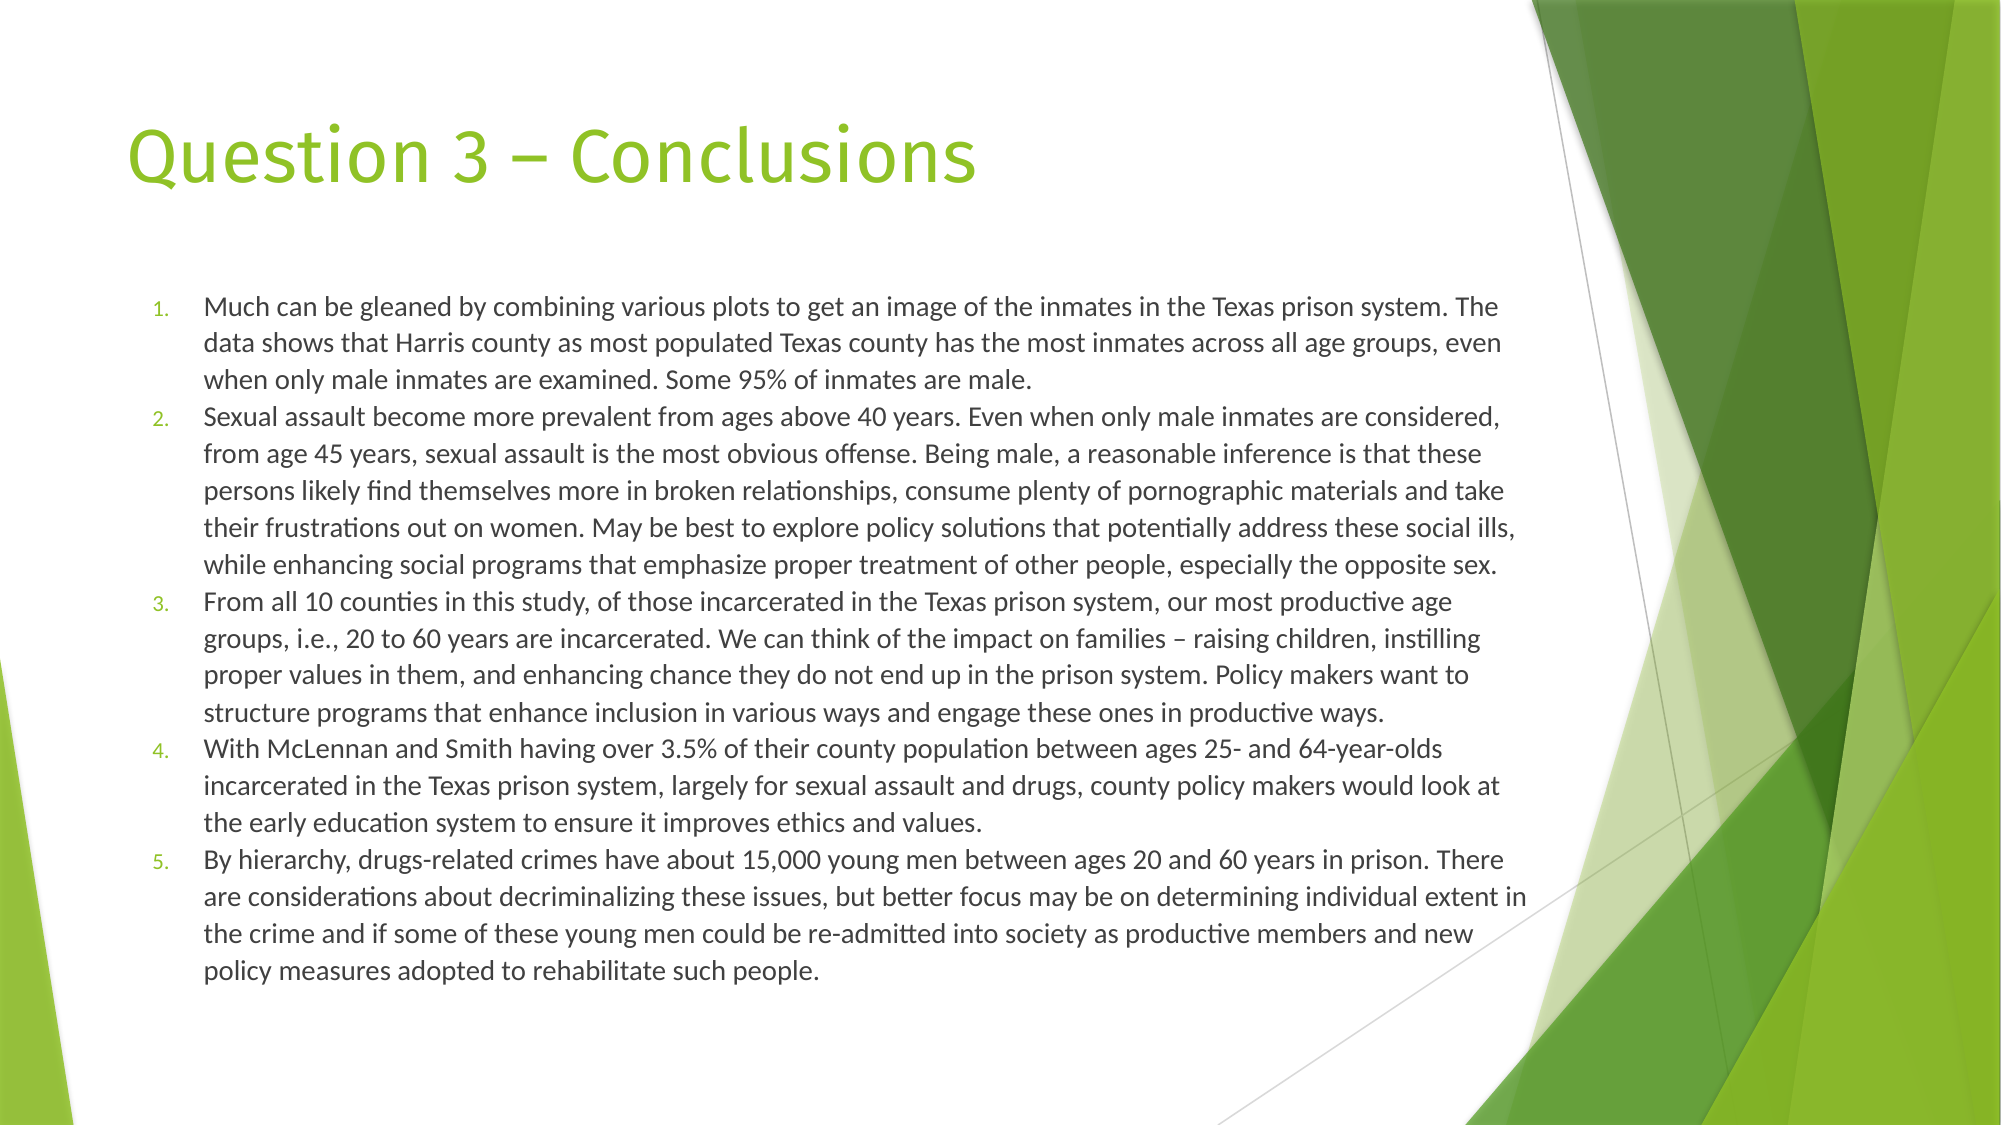

# Question 3 – Conclusions
Much can be gleaned by combining various plots to get an image of the inmates in the Texas prison system. The data shows that Harris county as most populated Texas county has the most inmates across all age groups, even when only male inmates are examined. Some 95% of inmates are male.
Sexual assault become more prevalent from ages above 40 years. Even when only male inmates are considered, from age 45 years, sexual assault is the most obvious offense. Being male, a reasonable inference is that these persons likely find themselves more in broken relationships, consume plenty of pornographic materials and take their frustrations out on women. May be best to explore policy solutions that potentially address these social ills, while enhancing social programs that emphasize proper treatment of other people, especially the opposite sex.
From all 10 counties in this study, of those incarcerated in the Texas prison system, our most productive age groups, i.e., 20 to 60 years are incarcerated. We can think of the impact on families – raising children, instilling proper values in them, and enhancing chance they do not end up in the prison system. Policy makers want to structure programs that enhance inclusion in various ways and engage these ones in productive ways.
With McLennan and Smith having over 3.5% of their county population between ages 25- and 64-year-olds incarcerated in the Texas prison system, largely for sexual assault and drugs, county policy makers would look at the early education system to ensure it improves ethics and values.
By hierarchy, drugs-related crimes have about 15,000 young men between ages 20 and 60 years in prison. There are considerations about decriminalizing these issues, but better focus may be on determining individual extent in the crime and if some of these young men could be re-admitted into society as productive members and new policy measures adopted to rehabilitate such people.